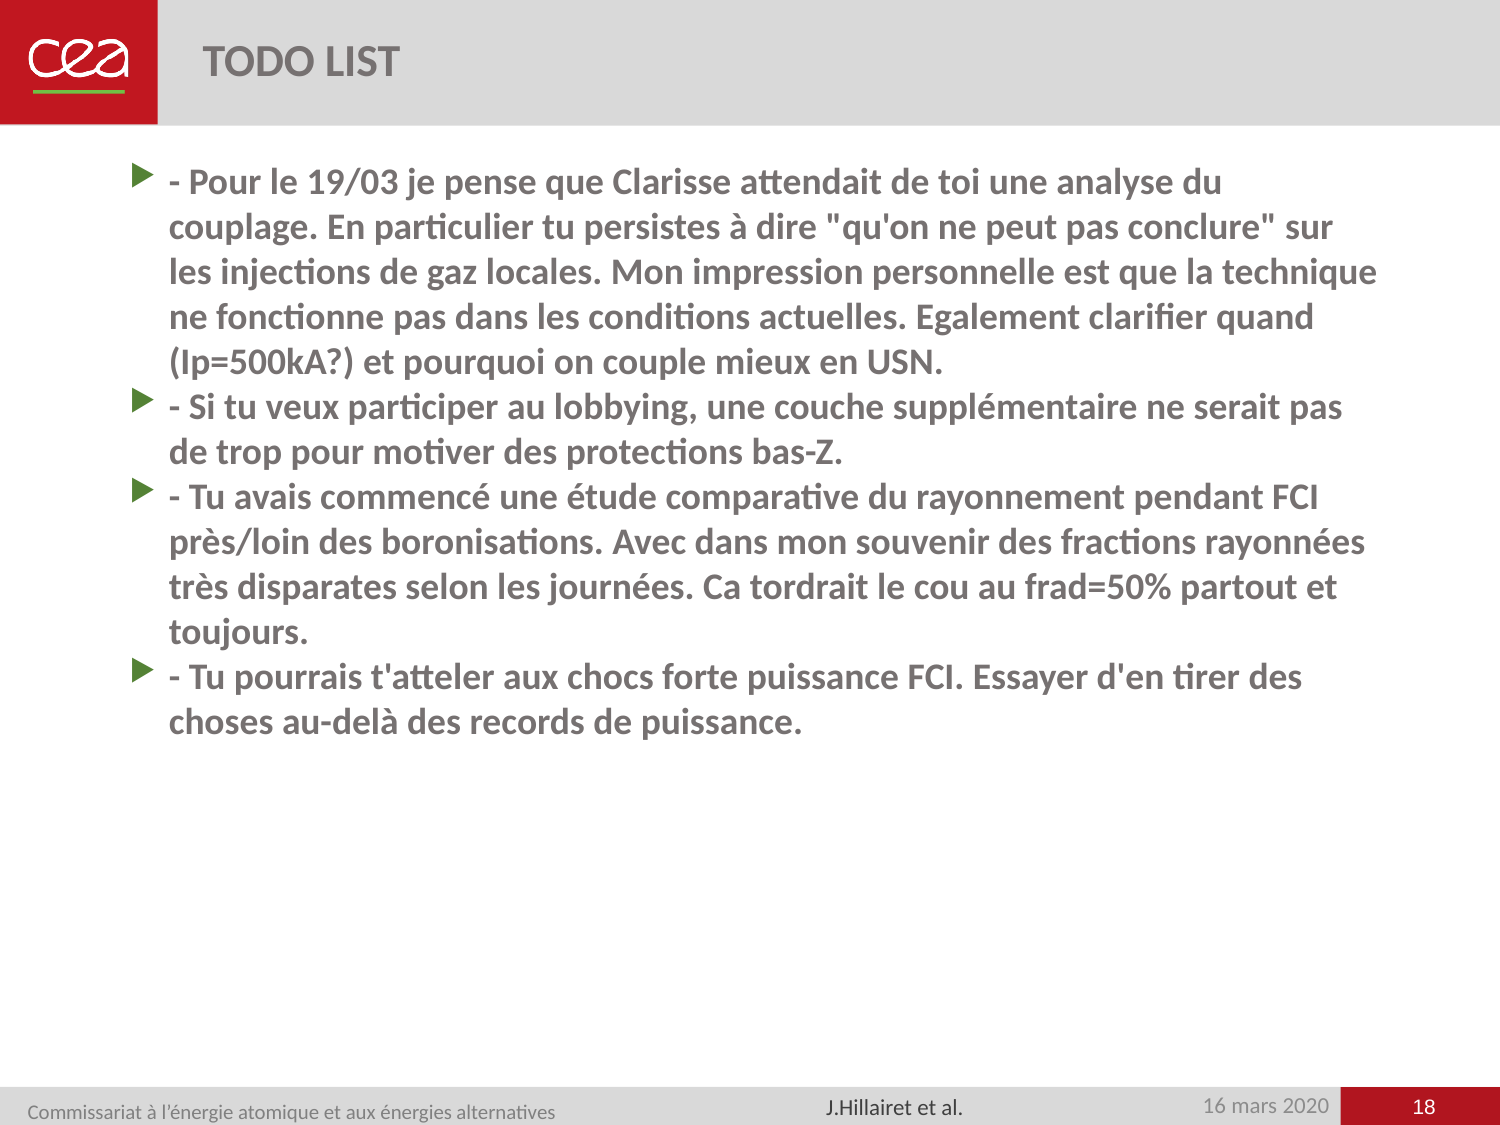

# TODO LIST
- Pour le 19/03 je pense que Clarisse attendait de toi une analyse du couplage. En particulier tu persistes à dire "qu'on ne peut pas conclure" sur les injections de gaz locales. Mon impression personnelle est que la technique ne fonctionne pas dans les conditions actuelles. Egalement clarifier quand (Ip=500kA?) et pourquoi on couple mieux en USN.
- Si tu veux participer au lobbying, une couche supplémentaire ne serait pas de trop pour motiver des protections bas-Z.
- Tu avais commencé une étude comparative du rayonnement pendant FCI près/loin des boronisations. Avec dans mon souvenir des fractions rayonnées très disparates selon les journées. Ca tordrait le cou au frad=50% partout et toujours.
- Tu pourrais t'atteler aux chocs forte puissance FCI. Essayer d'en tirer des choses au-delà des records de puissance.
18